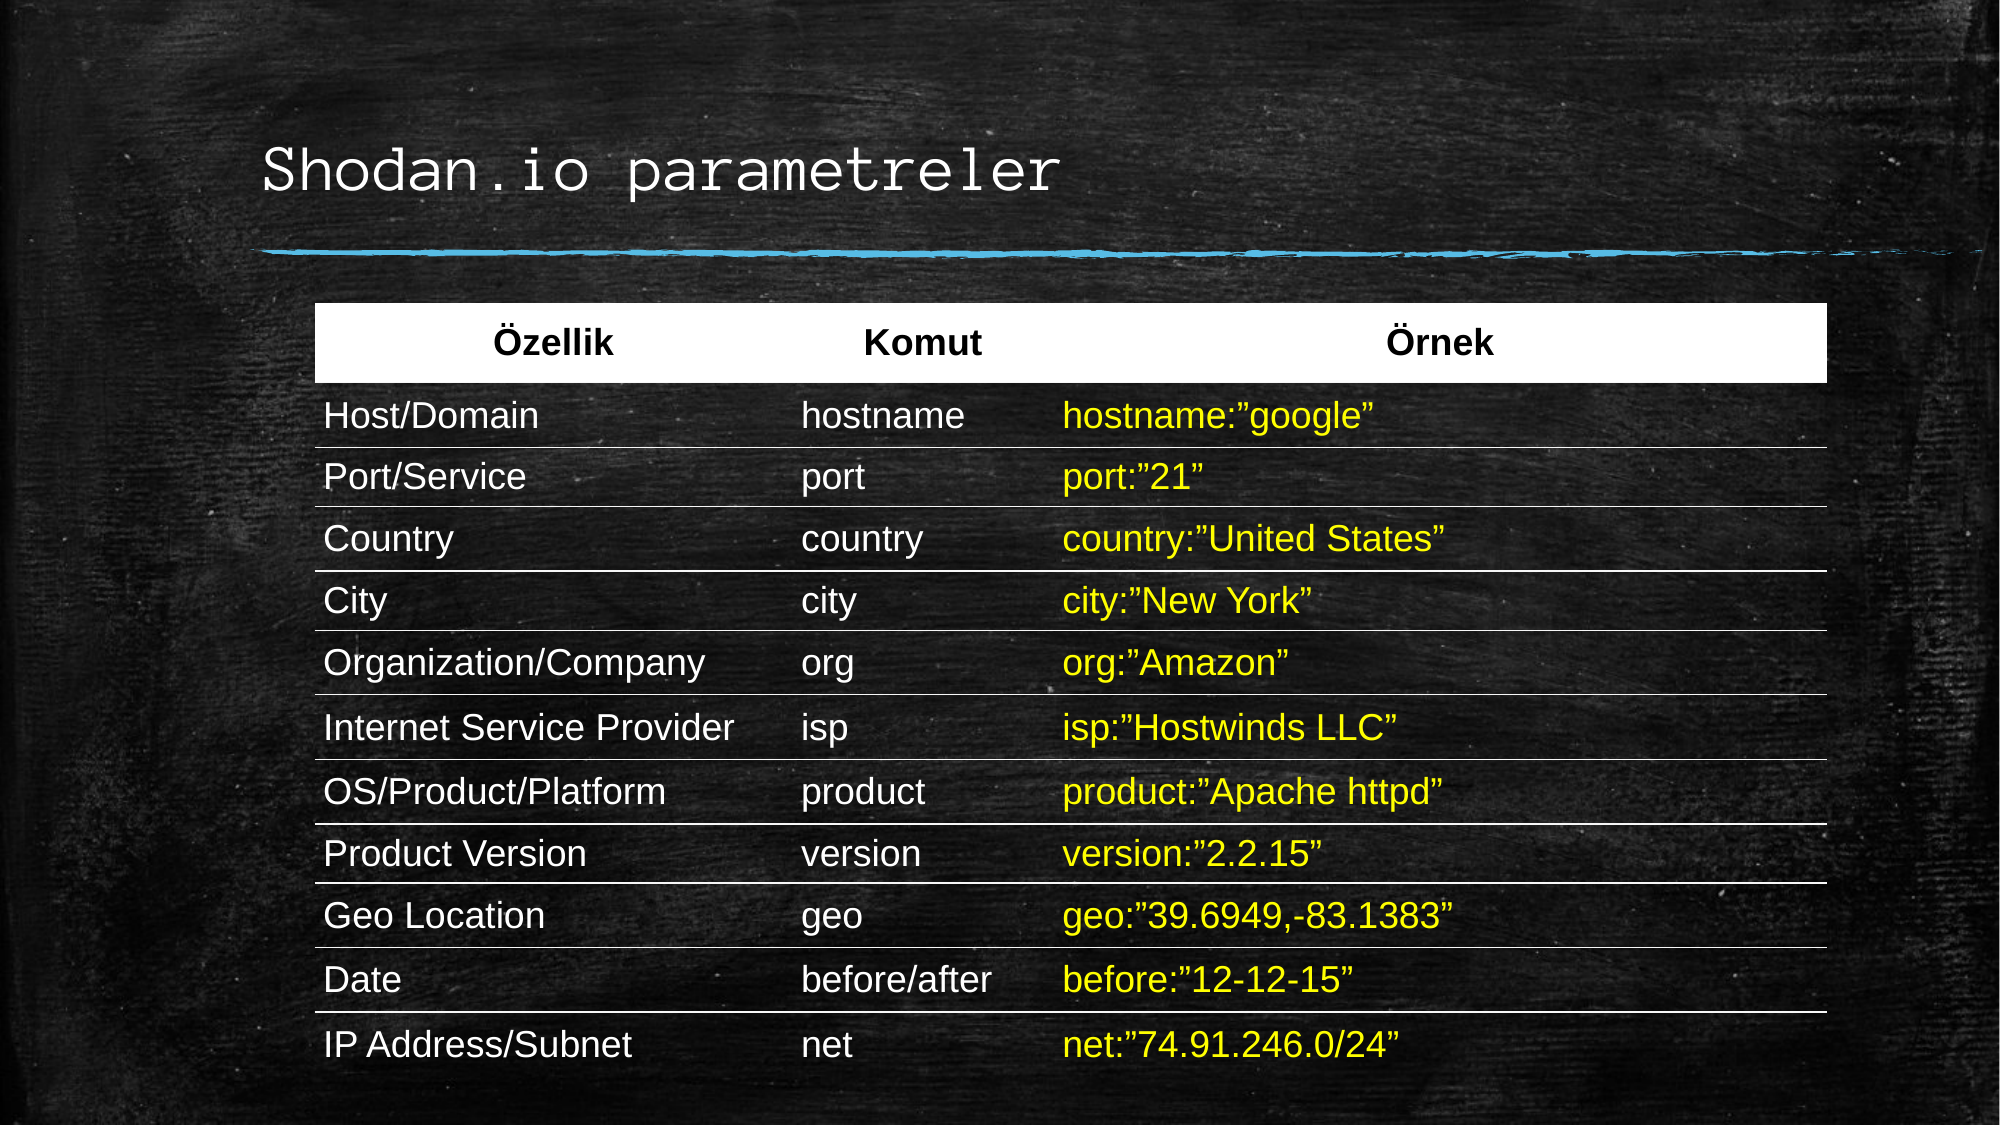

# Shodan.io parametreler
| Özellik | Komut | Örnek |
| --- | --- | --- |
| Host/Domain | hostname | hostname:”google” |
| Port/Service | port | port:”21” |
| Country | country | country:”United States” |
| City | city | city:”New York” |
| Organization/Company | org | org:”Amazon” |
| Internet Service Provider | isp | isp:”Hostwinds LLC” |
| OS/Product/Platform | product | product:”Apache httpd” |
| Product Version | version | version:”2.2.15” |
| Geo Location | geo | geo:”39.6949,-83.1383” |
| Date | before/after | before:”12-12-15” |
| IP Address/Subnet | net | net:”74.91.246.0/24” |